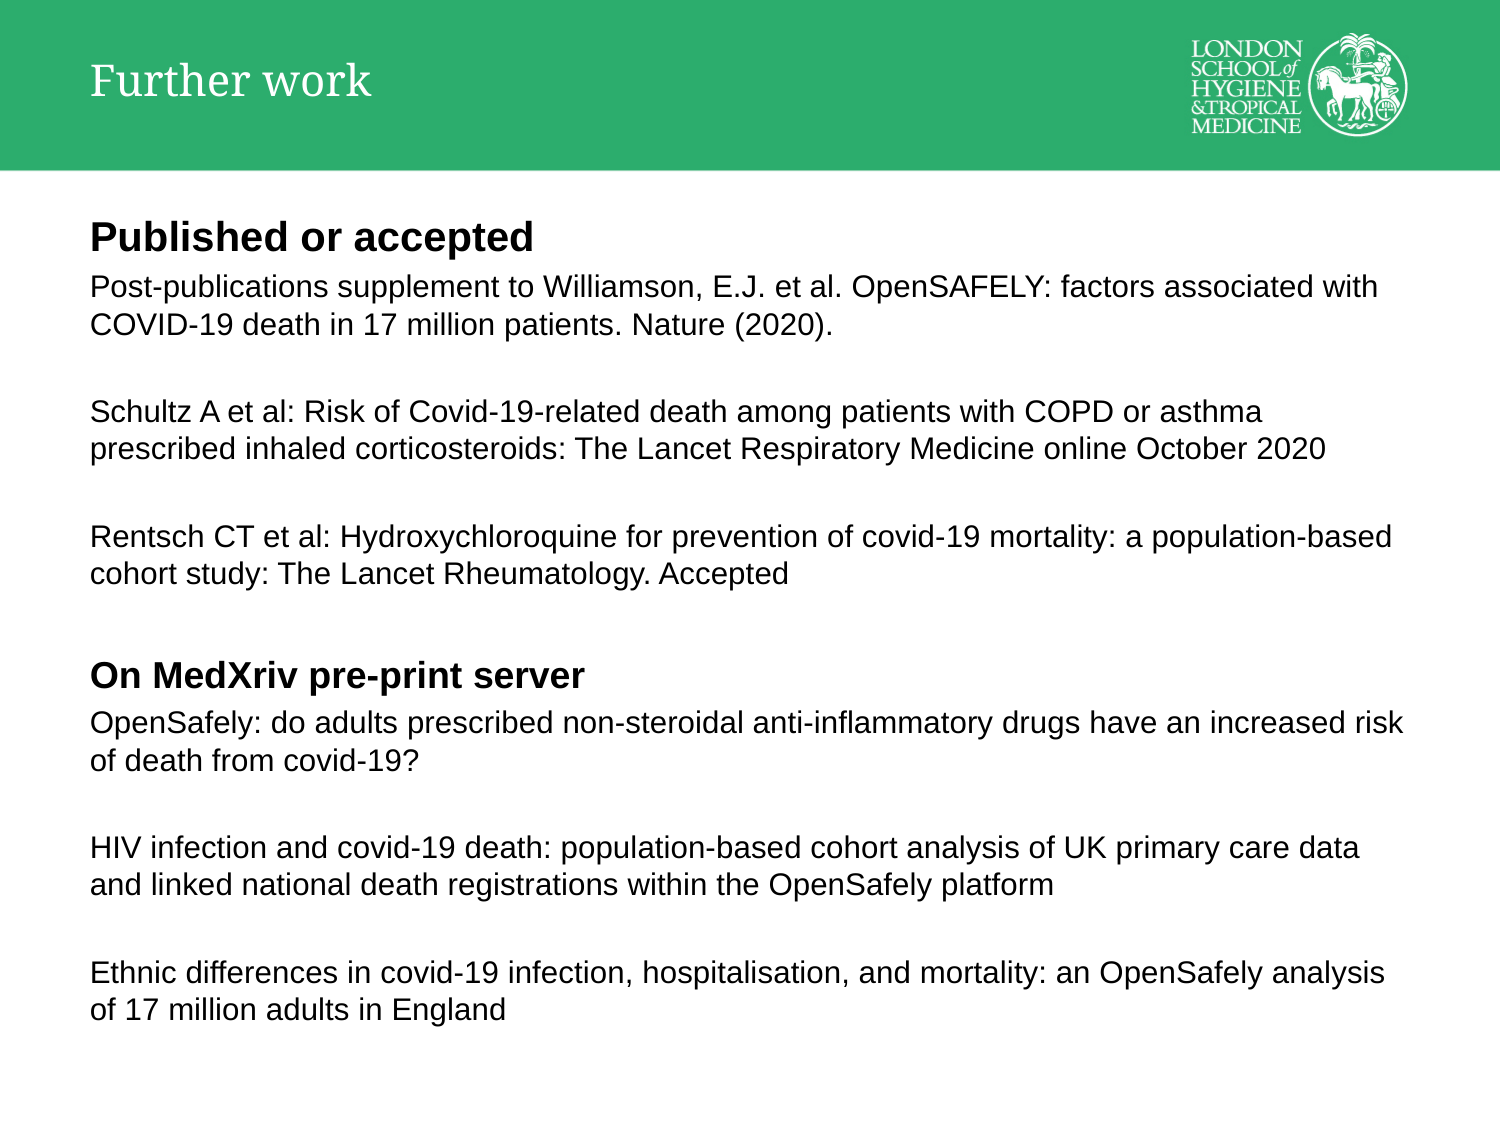

# Further work
Published or accepted
Post-publications supplement to Williamson, E.J. et al. OpenSAFELY: factors associated with COVID-19 death in 17 million patients. Nature (2020).

Schultz A et al: Risk of Covid-19-related death among patients with COPD or asthma prescribed inhaled corticosteroids: The Lancet Respiratory Medicine online October 2020

Rentsch CT et al: Hydroxychloroquine for prevention of covid-19 mortality: a population-based cohort study: The Lancet Rheumatology. Accepted

On MedXriv pre-print server
OpenSafely: do adults prescribed non-steroidal anti-inflammatory drugs have an increased risk of death from covid-19?

HIV infection and covid-19 death: population-based cohort analysis of UK primary care data and linked national death registrations within the OpenSafely platform

Ethnic differences in covid-19 infection, hospitalisation, and mortality: an OpenSafely analysis of 17 million adults in England